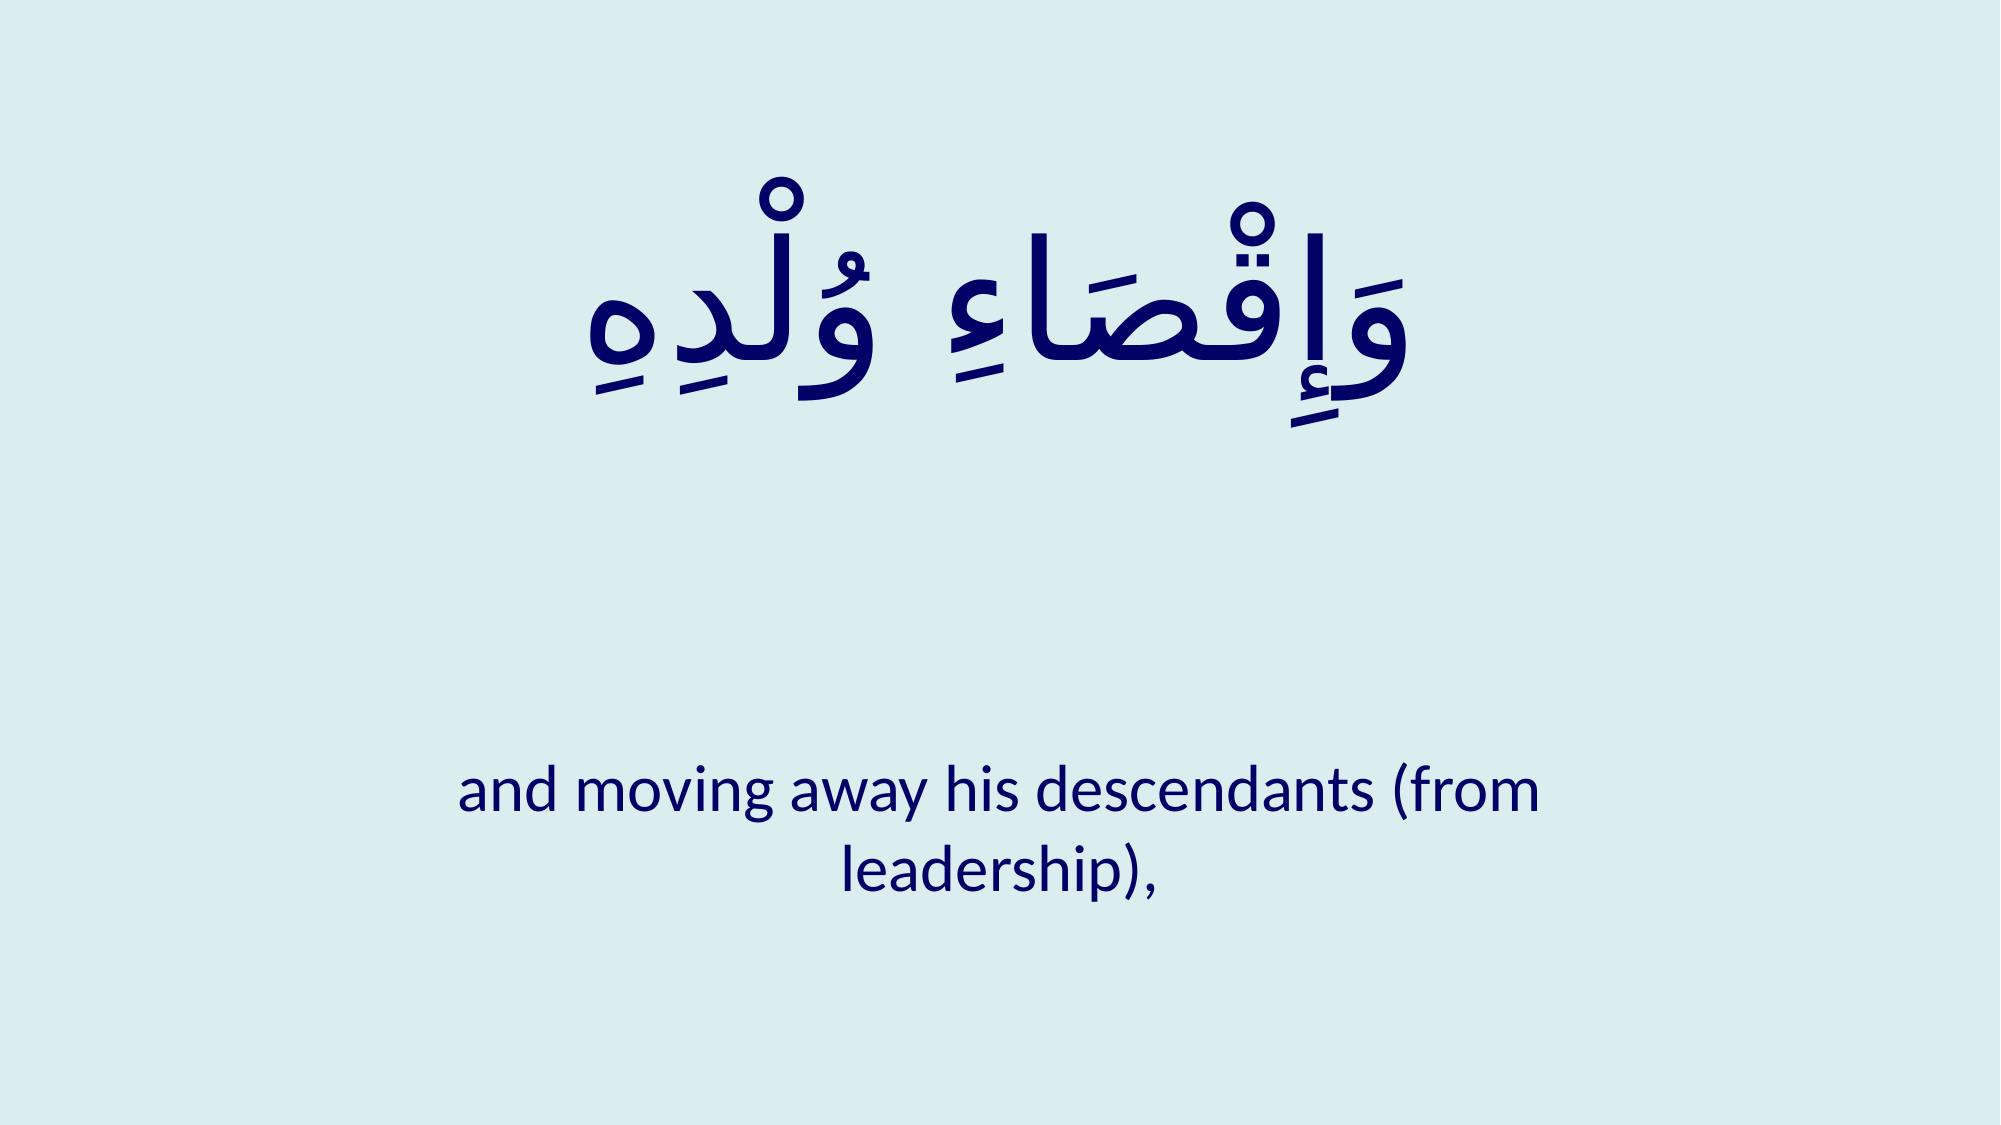

# وَإِقْصَاءِ وُلْدِهِ
and moving away his descendants (from leadership),